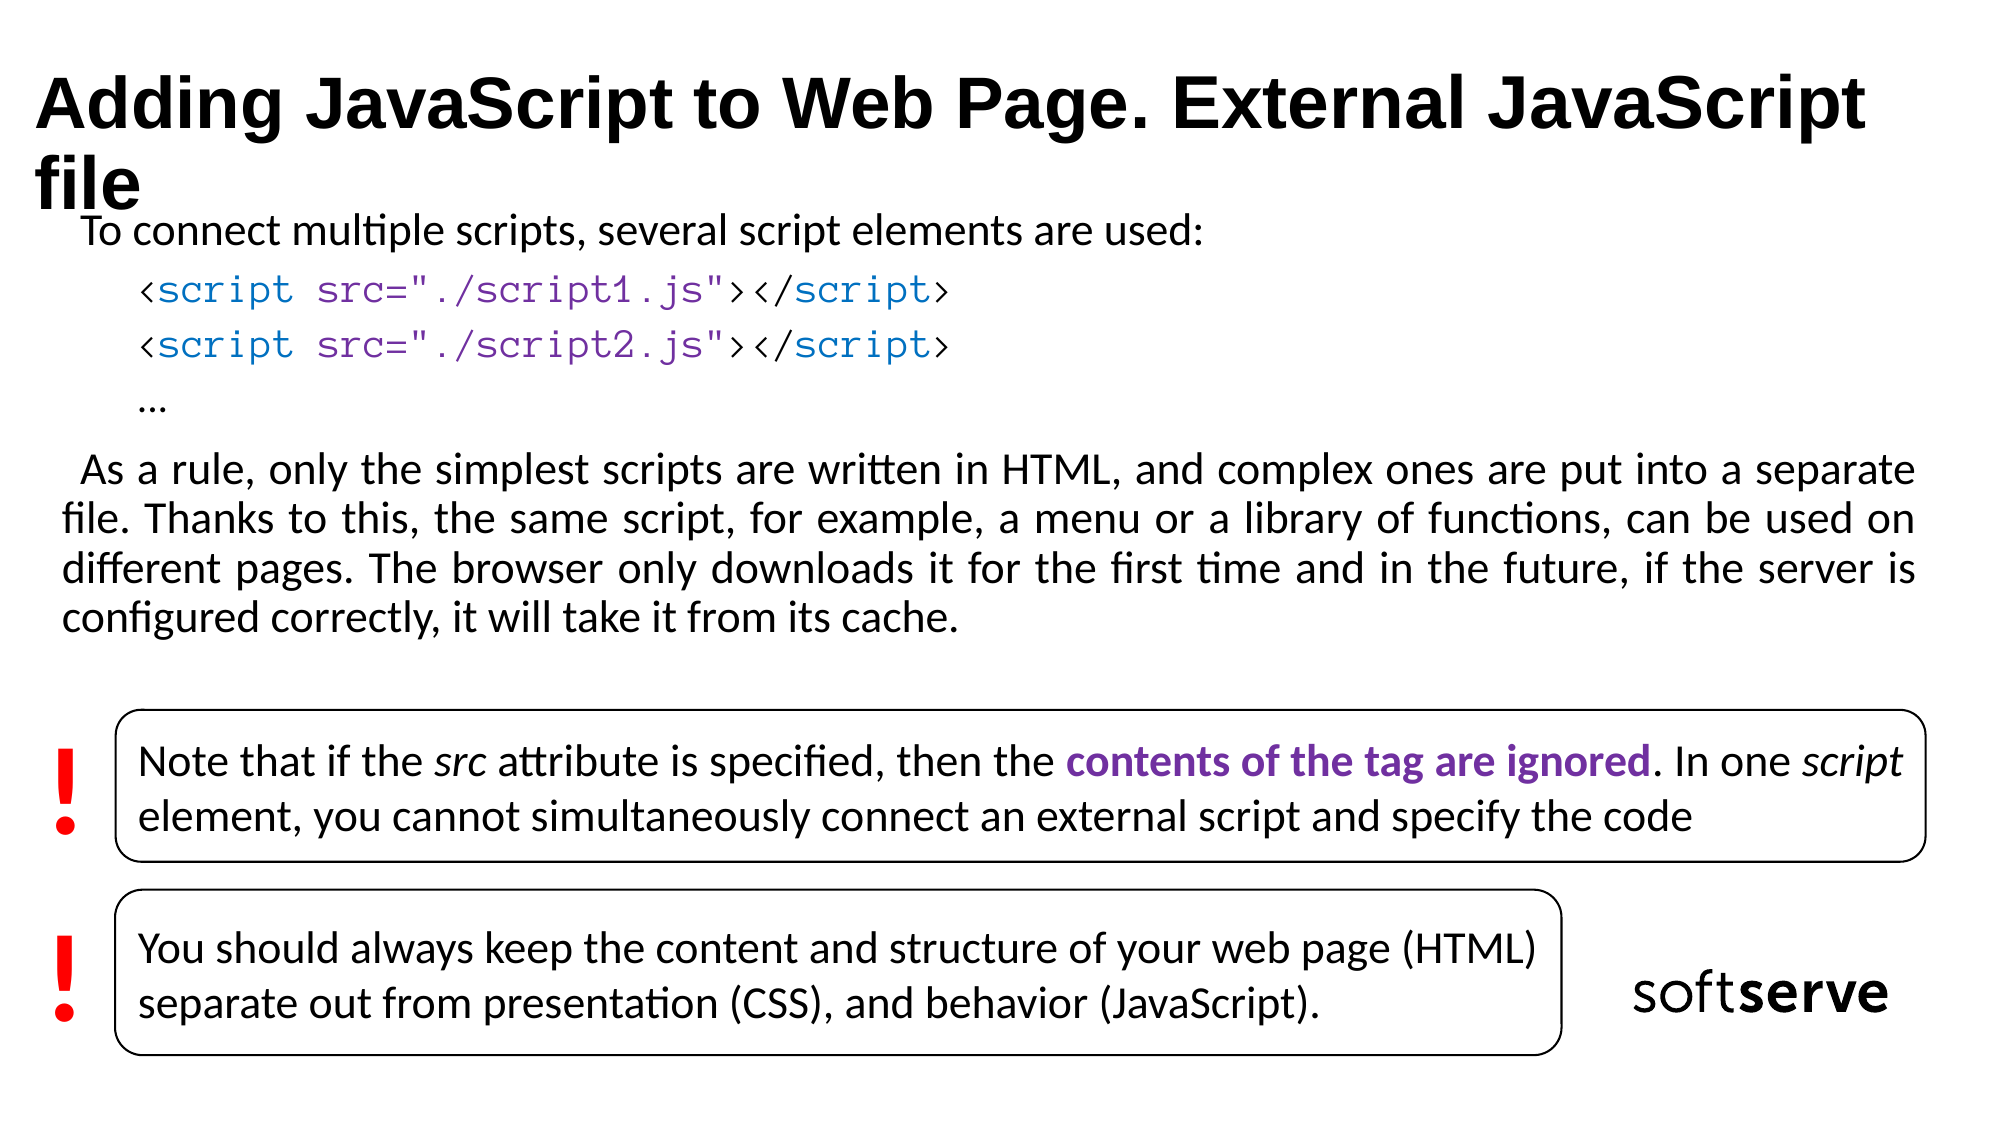

# Adding JavaScript to Web Page. External JavaScript file
To connect multiple scripts, several script elements are used:
<script src="./script1.js"></script>
<script src="./script2.js"></script>
...
As a rule, only the simplest scripts are written in HTML, and complex ones are put into a separate file. Thanks to this, the same script, for example, a menu or a library of functions, can be used on different pages. The browser only downloads it for the first time and in the future, if the server is configured correctly, it will take it from its cache.
!
Note that if the src attribute is specified, then the contents of the tag are ignored. In one script element, you cannot simultaneously connect an external script and specify the code
!
You should always keep the content and structure of your web page (HTML) separate out from presentation (CSS), and behavior (JavaScript).